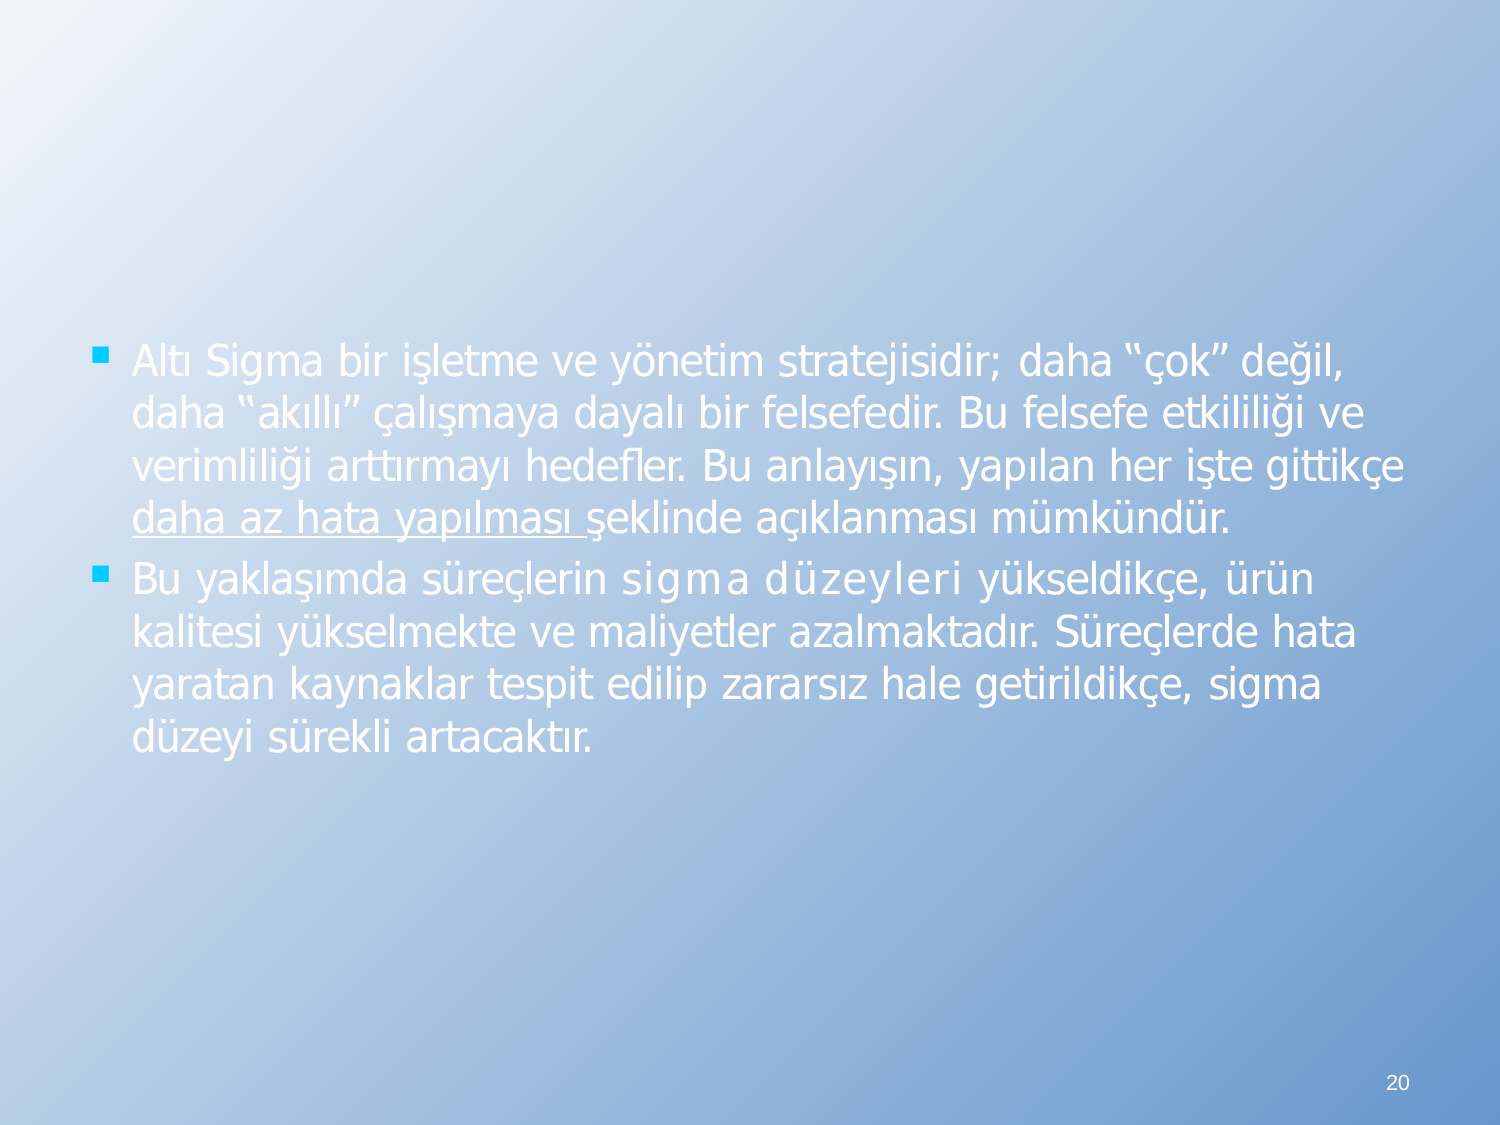

Altı Sigma bir işletme ve yönetim stratejisidir; daha “çok” değil, daha “akıllı” çalışmaya dayalı bir felsefedir. Bu felsefe etkililiği ve verimliliği arttırmayı hedefler. Bu anlayışın, yapılan her işte gittikçe daha az hata yapılması şeklinde açıklanması mümkündür.
Bu yaklaşımda süreçlerin sigma düzeyleri yükseldikçe, ürün kalitesi yükselmekte ve maliyetler azalmaktadır. Süreçlerde hata yaratan kaynaklar tespit edilip zararsız hale getirildikçe, sigma düzeyi sürekli artacaktır.
20